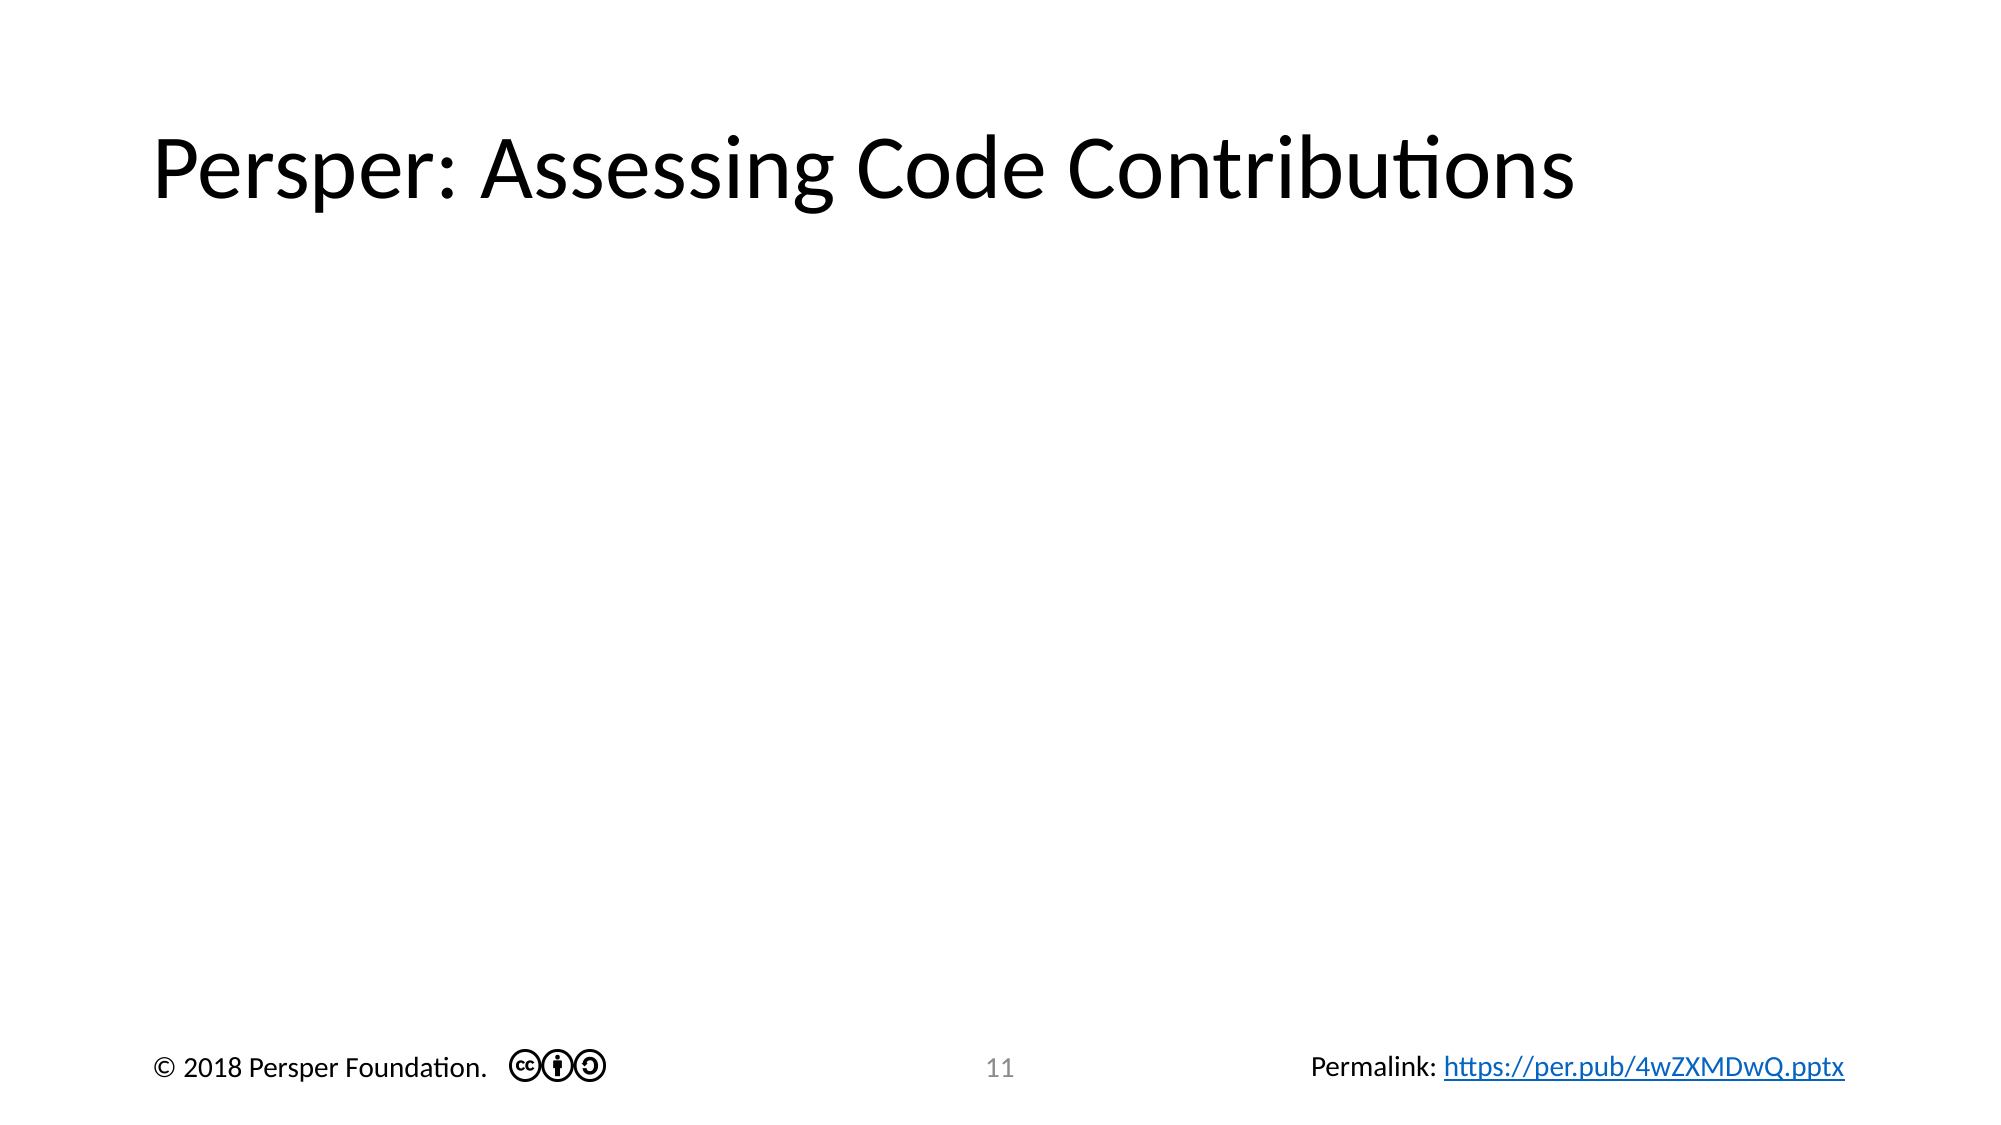

# Persper: Assessing Code Contributions

11
© 2018 Persper Foundation.